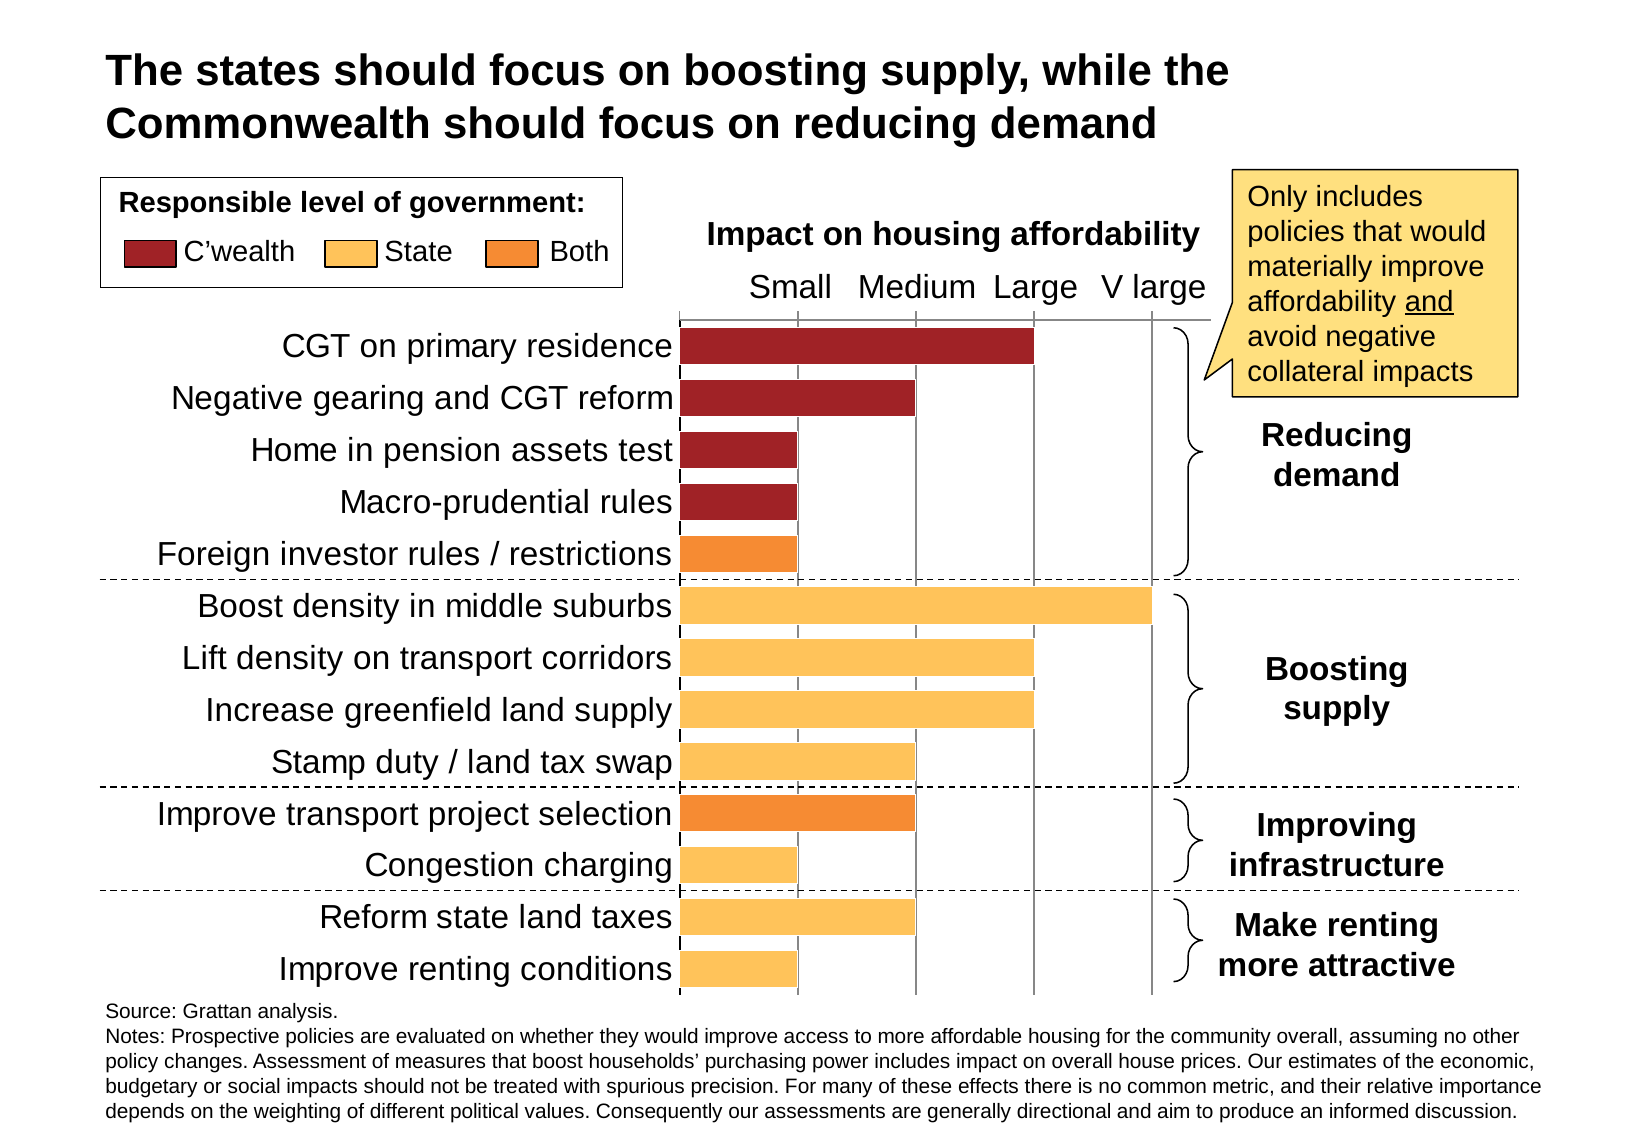

The states should focus on boosting supply, while the Commonwealth should focus on reducing demand
Only includes policies that would materially improve affordability and avoid negative collateral impacts
Responsible level of government:

Impact on housing affordability
C’wealth
State
Both

Small
Medium
Large
V large

### Chart

| Category | Pad | Positive |
|---|---|---|
| CGT on primary residence | None | 3.0 |
| Negative gearing and CGT reform | None | 2.0 |
| Home in pension assets test | None | 1.0 |
| Macro-prudential rules | None | 1.0 |
| Foreign investor rules / restrictions | None | 1.0 |
| Boost density in middle suburbs | None | 4.0 |
| Lift density on transport corridors | None | 3.0 |
| Increase greenfield land supply | None | 3.0 |
| Stamp duty / land tax swap | None | 2.0 |
| Improve transport project selection | None | 2.0 |
| Congestion charging | None | 1.0 |
| Reform state land taxes | None | 2.0 |
| Improve renting conditions | None | 1.0 |
Reducing demand

Boosting supply
Improving infrastructure

Make renting more attractive

Source: Grattan analysis.
Notes: Prospective policies are evaluated on whether they would improve access to more affordable housing for the community overall, assuming no other policy changes. Assessment of measures that boost households’ purchasing power includes impact on overall house prices. Our estimates of the economic, budgetary or social impacts should not be treated with spurious precision. For many of these effects there is no common metric, and their relative importance depends on the weighting of different political values. Consequently our assessments are generally directional and aim to produce an informed discussion.